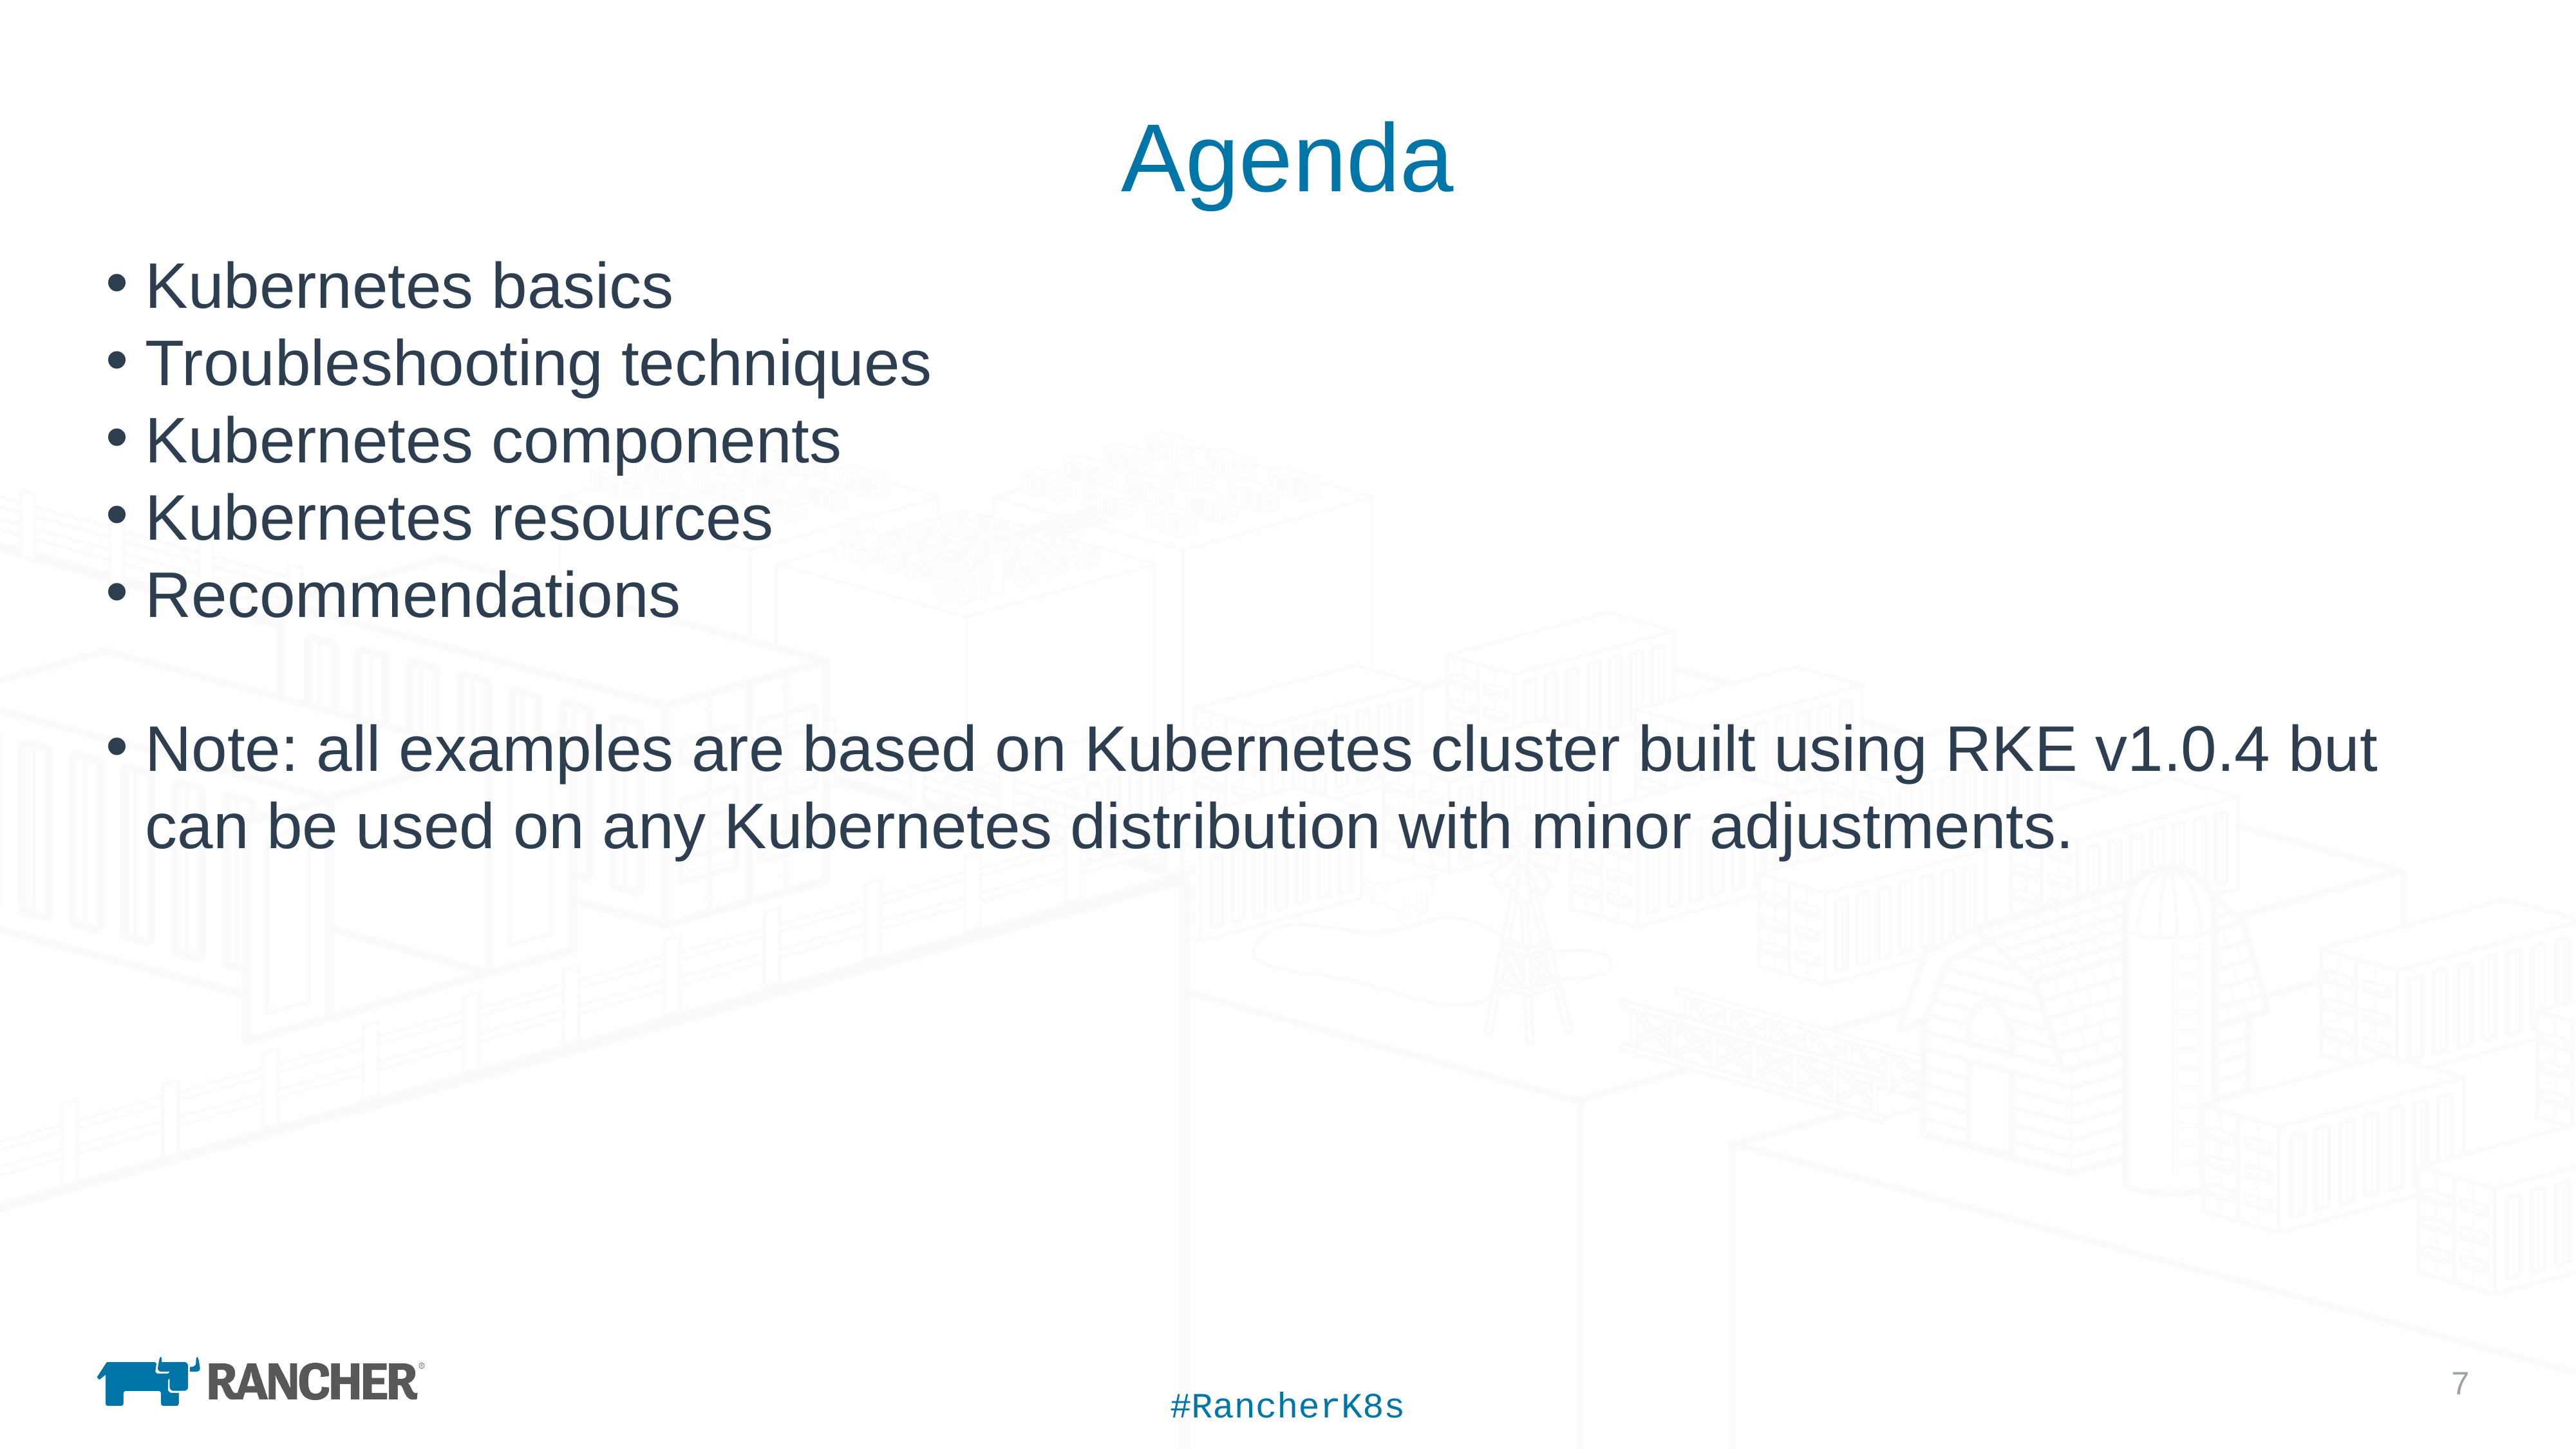

# Agenda
Kubernetes basics
Troubleshooting techniques
Kubernetes components
Kubernetes resources
Recommendations

Note: all examples are based on Kubernetes cluster built using RKE v1.0.4 but can be used on any Kubernetes distribution with minor adjustments.
#RancherK8s